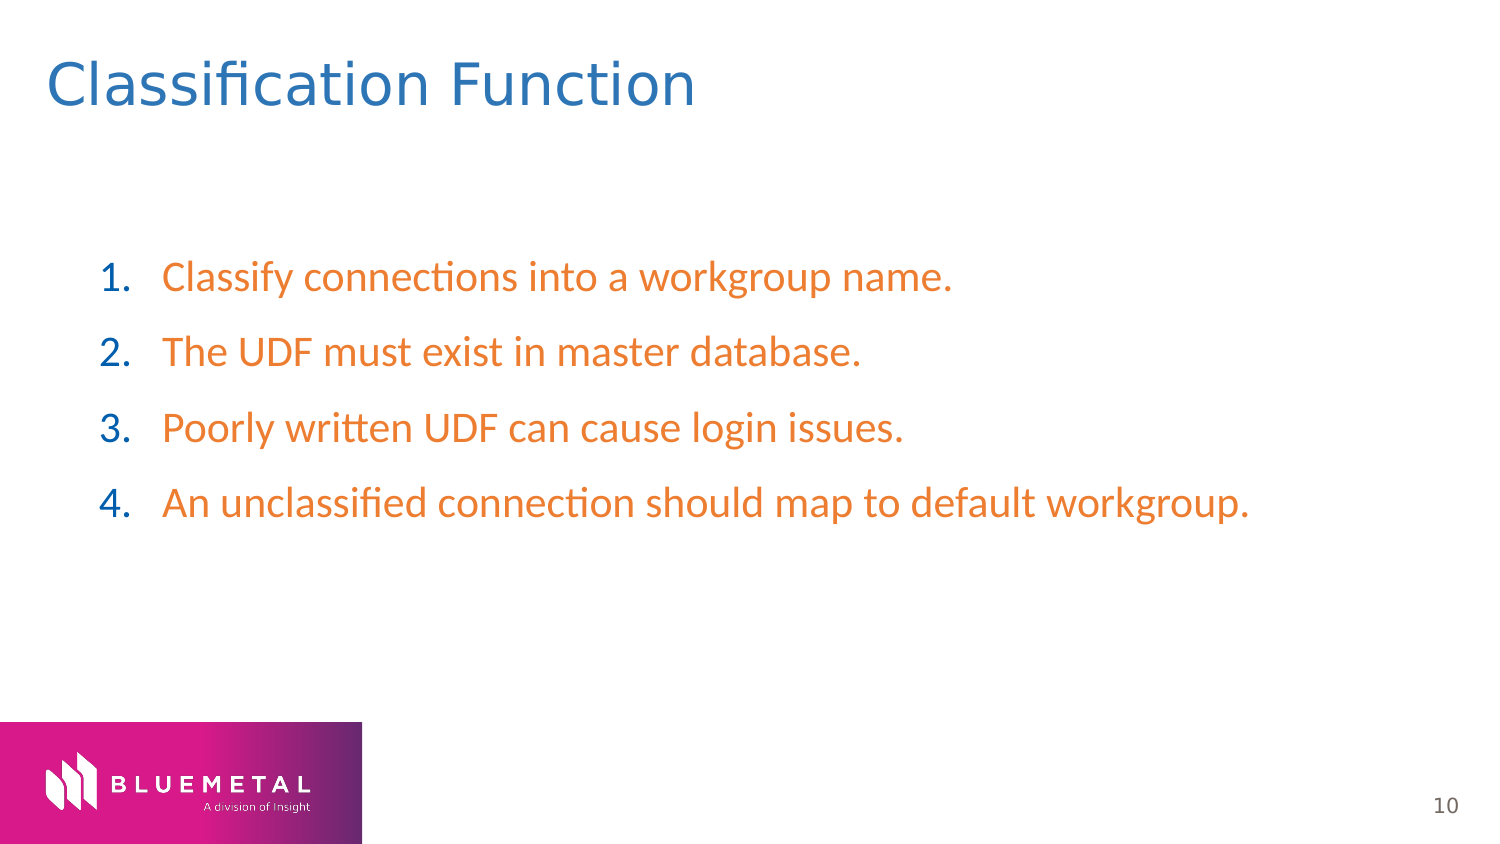

# Classification Function
Classify connections into a workgroup name.
The UDF must exist in master database.
Poorly written UDF can cause login issues.
An unclassified connection should map to default workgroup.